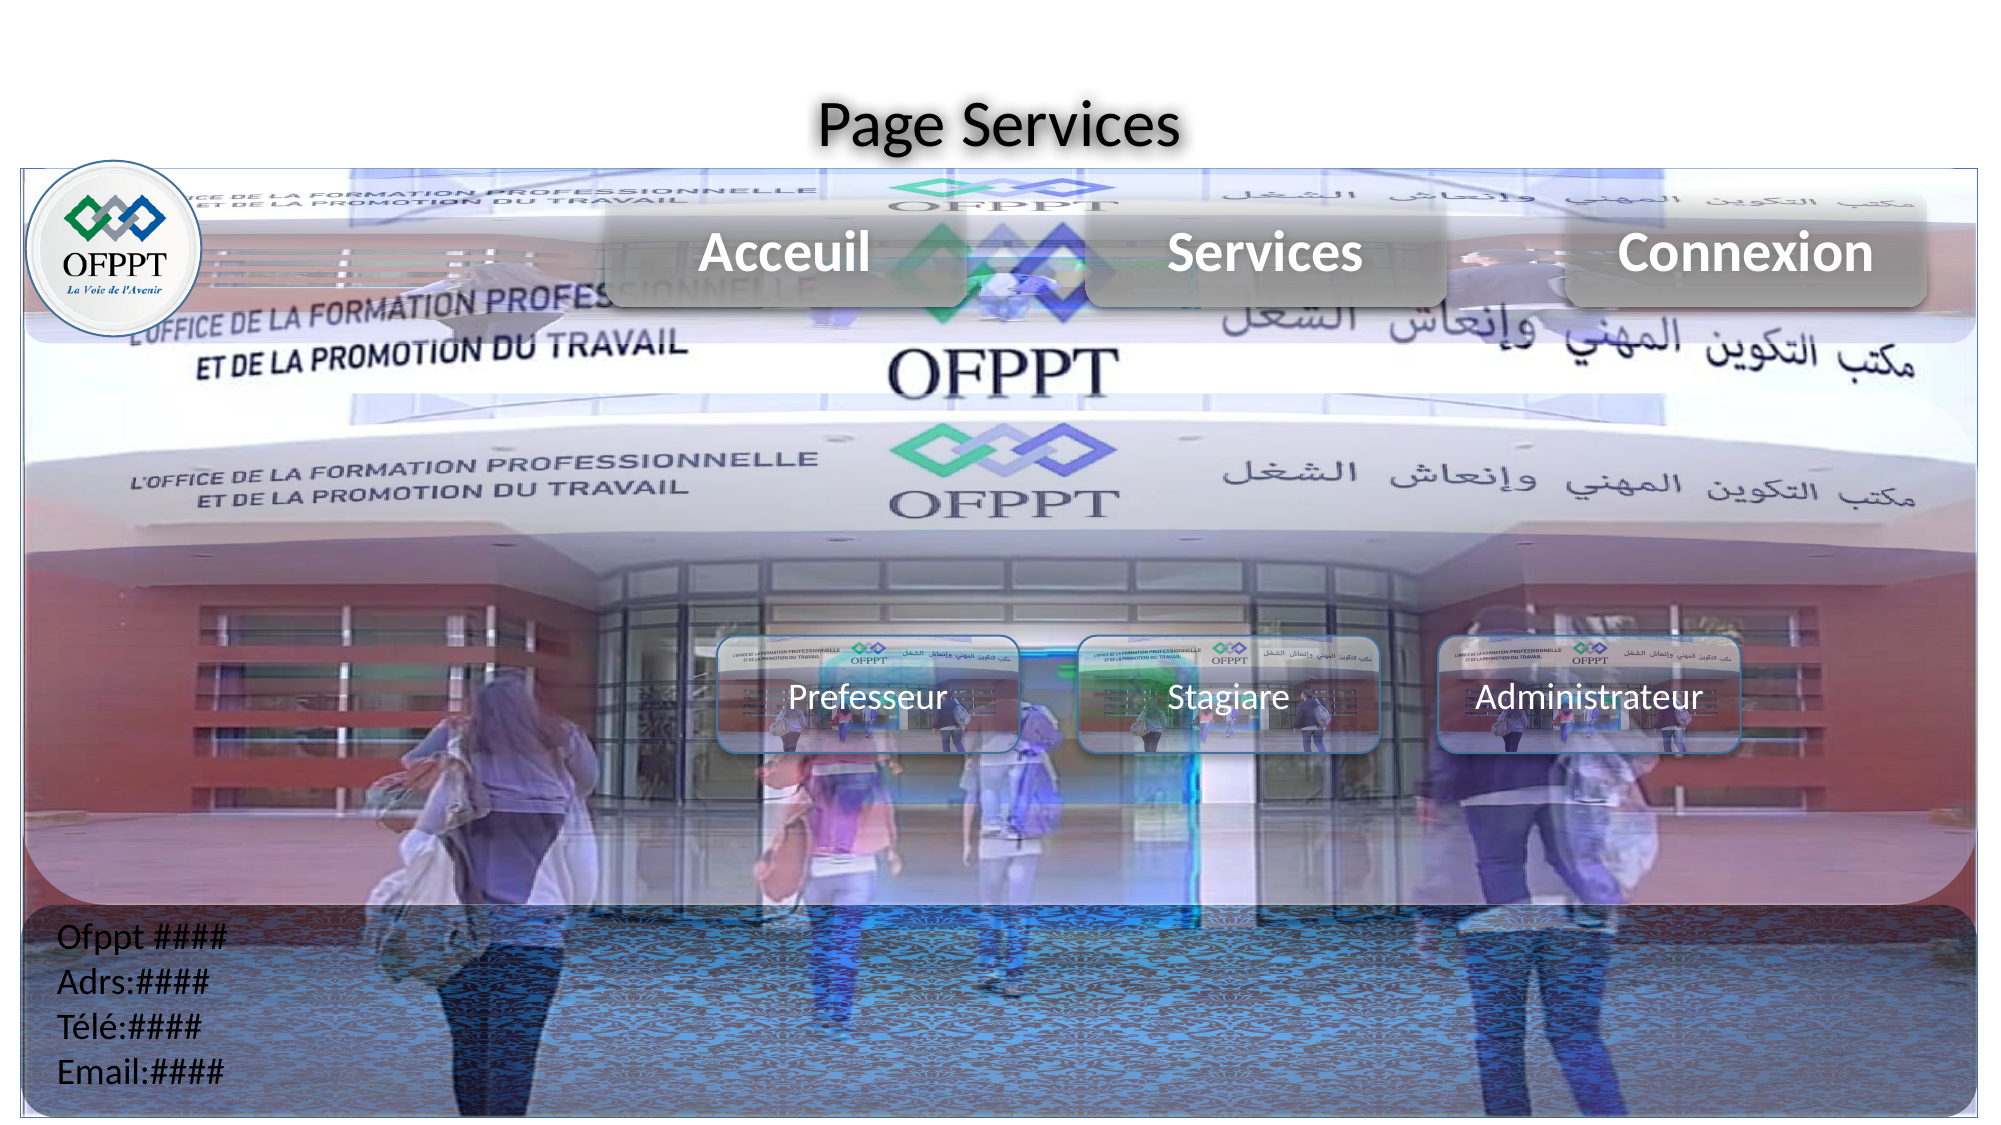

Page Services

Acceuil
Services
Connexion

Prefesseur
Stagiare
Administrateur

Ofppt ####
Adrs:####
Télé:####
Email:####